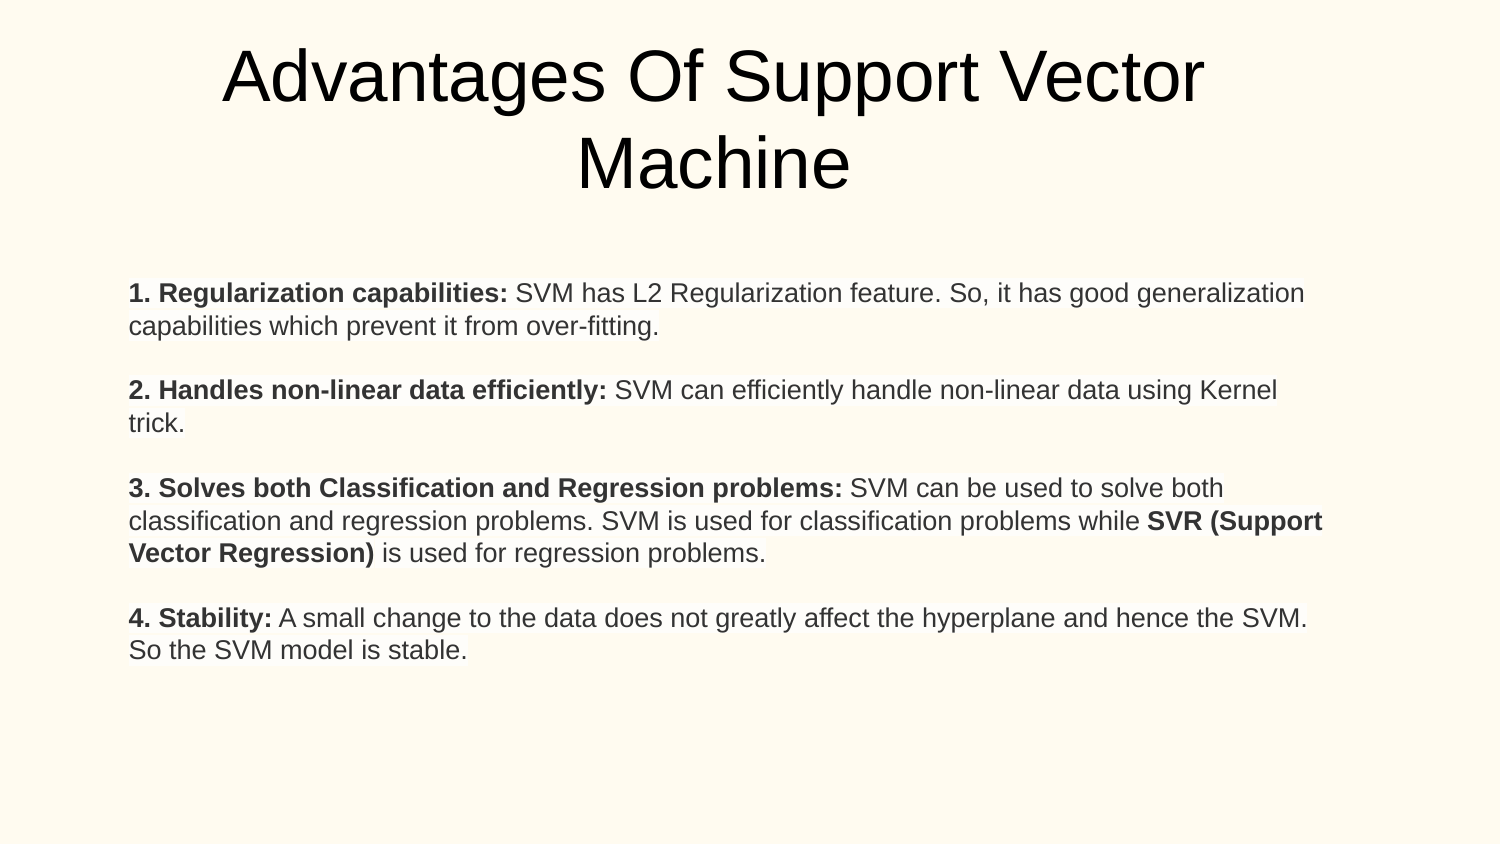

Advantages Of Support Vector Machine
1. Regularization capabilities: SVM has L2 Regularization feature. So, it has good generalization capabilities which prevent it from over-fitting.

2. Handles non-linear data efficiently: SVM can efficiently handle non-linear data using Kernel trick.

3. Solves both Classification and Regression problems: SVM can be used to solve both classification and regression problems. SVM is used for classification problems while SVR (Support Vector Regression) is used for regression problems.

4. Stability: A small change to the data does not greatly affect the hyperplane and hence the SVM. So the SVM model is stable.